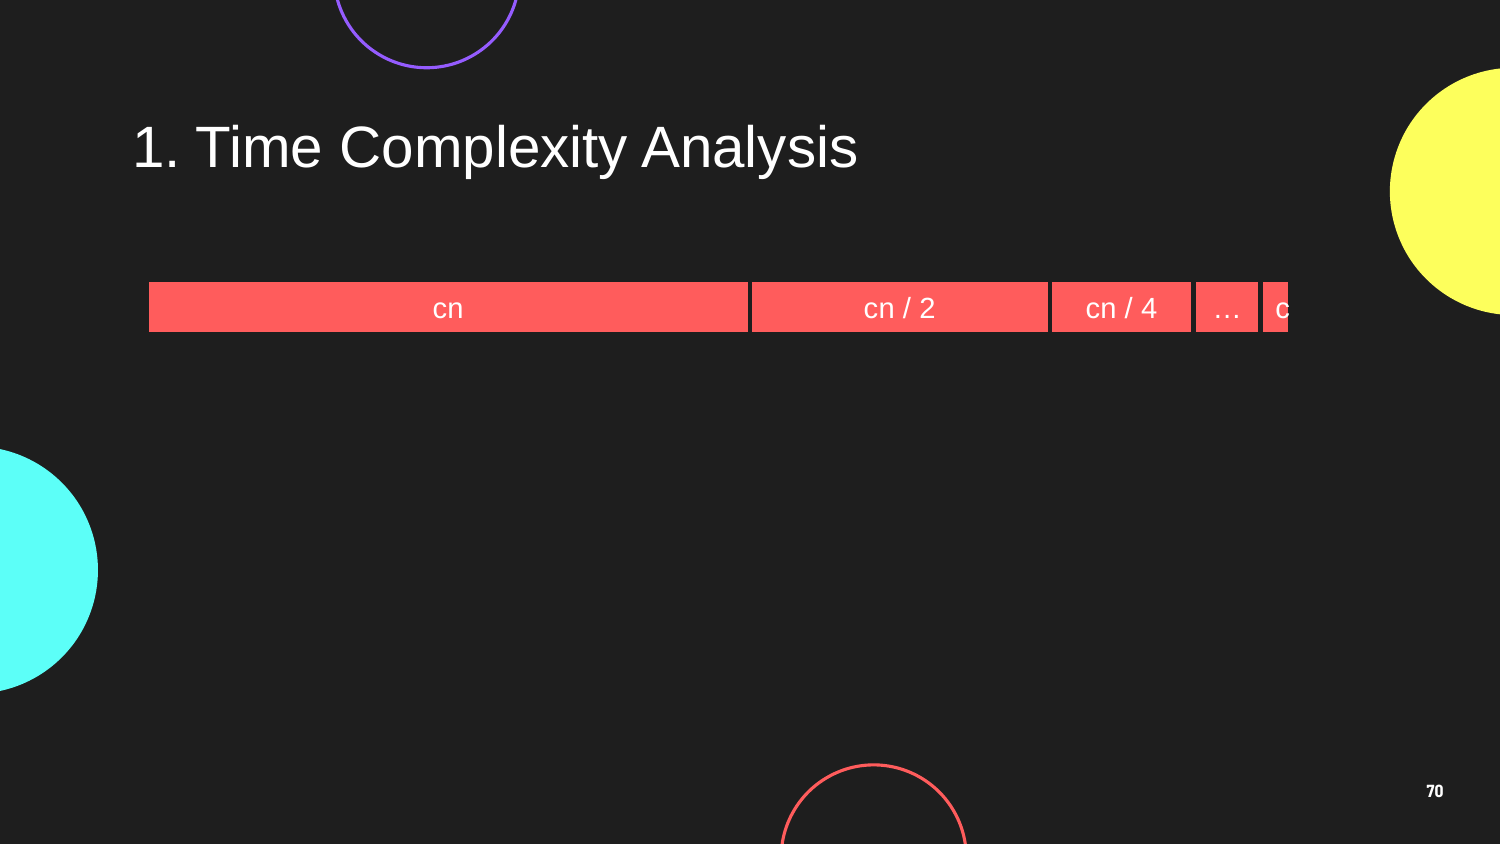

# 1. Time Complexity Analysis
cn
cn / 2
cn / 4
…
c
70